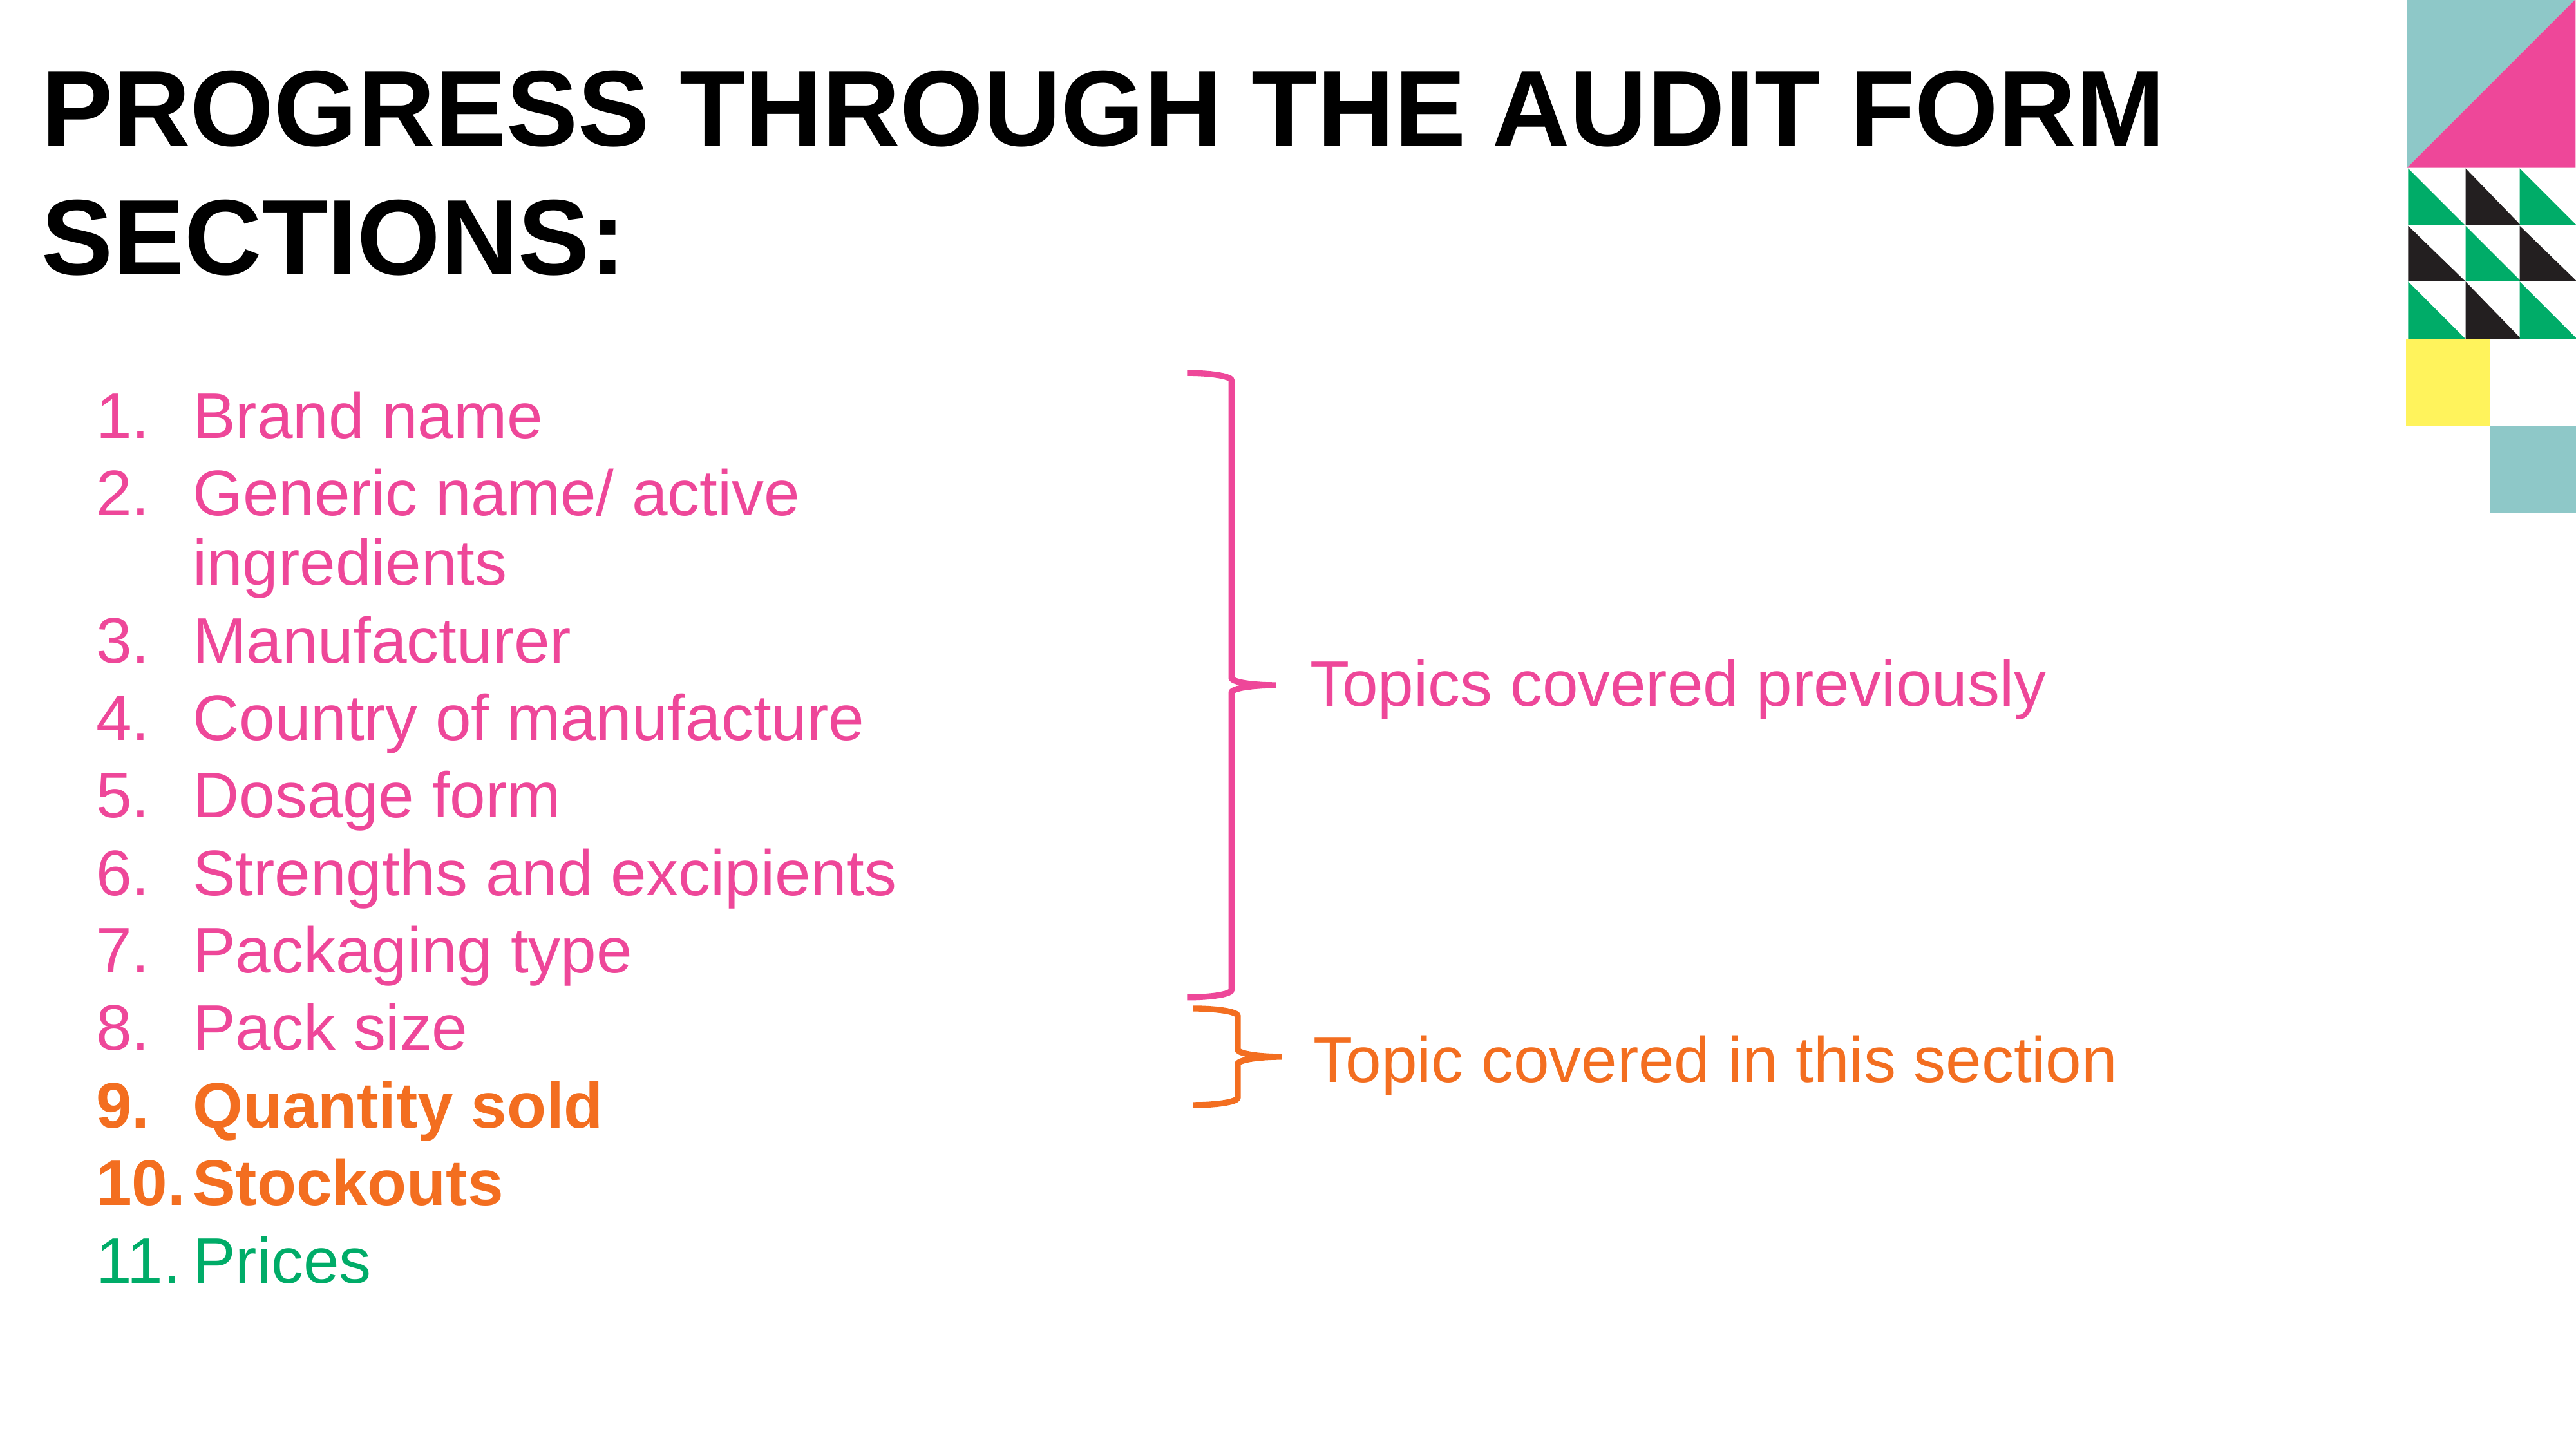

PROGRESS THROUGH THE AUDIT FORM SECTIONS:
Brand name
Generic name/ active ingredients
Manufacturer
Country of manufacture
Dosage form
Strengths and excipients
Packaging type
Pack size
Quantity sold
Stockouts
Prices

Topics covered previously

Topic covered in this section